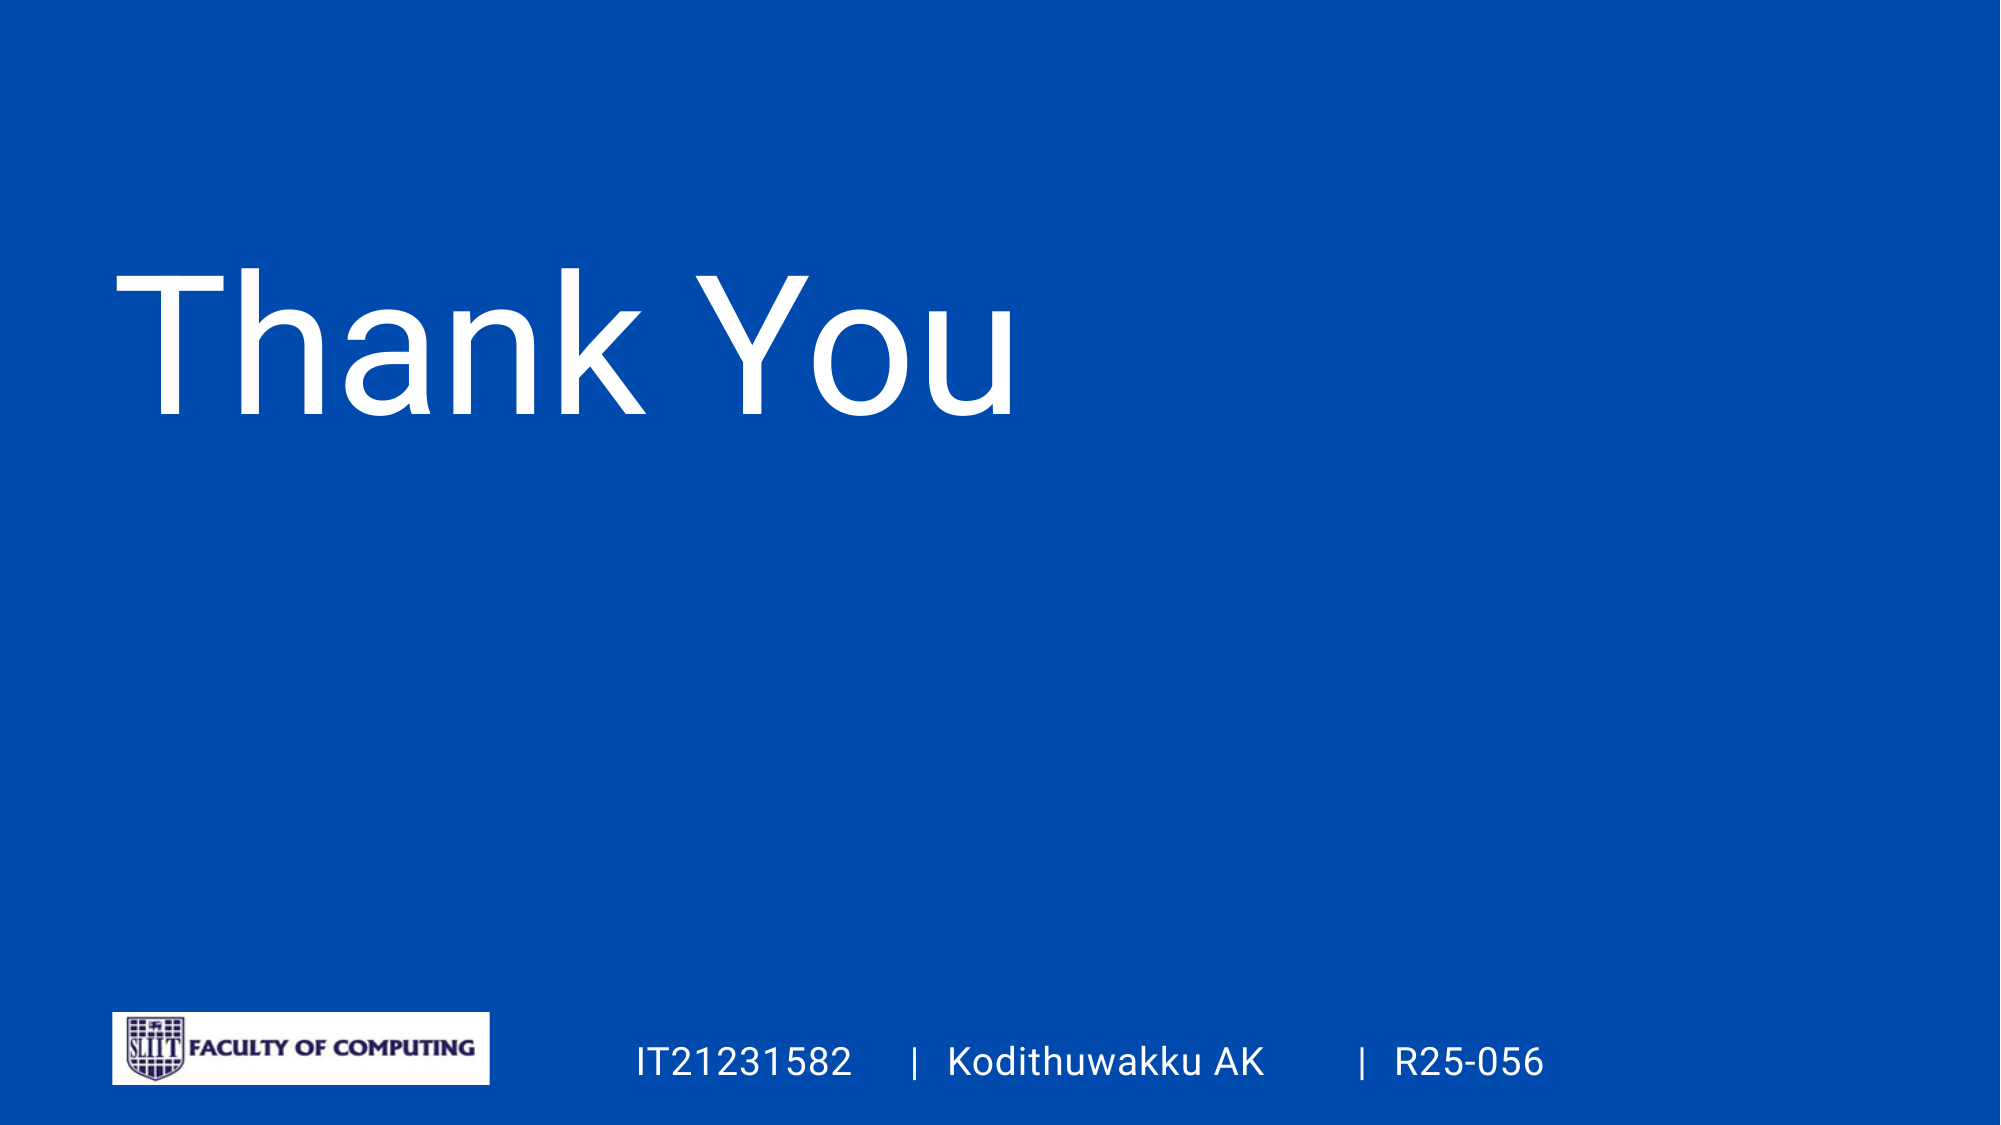

Thank You

Kodithuwakku AK
R25-056
IT21231582
|
|